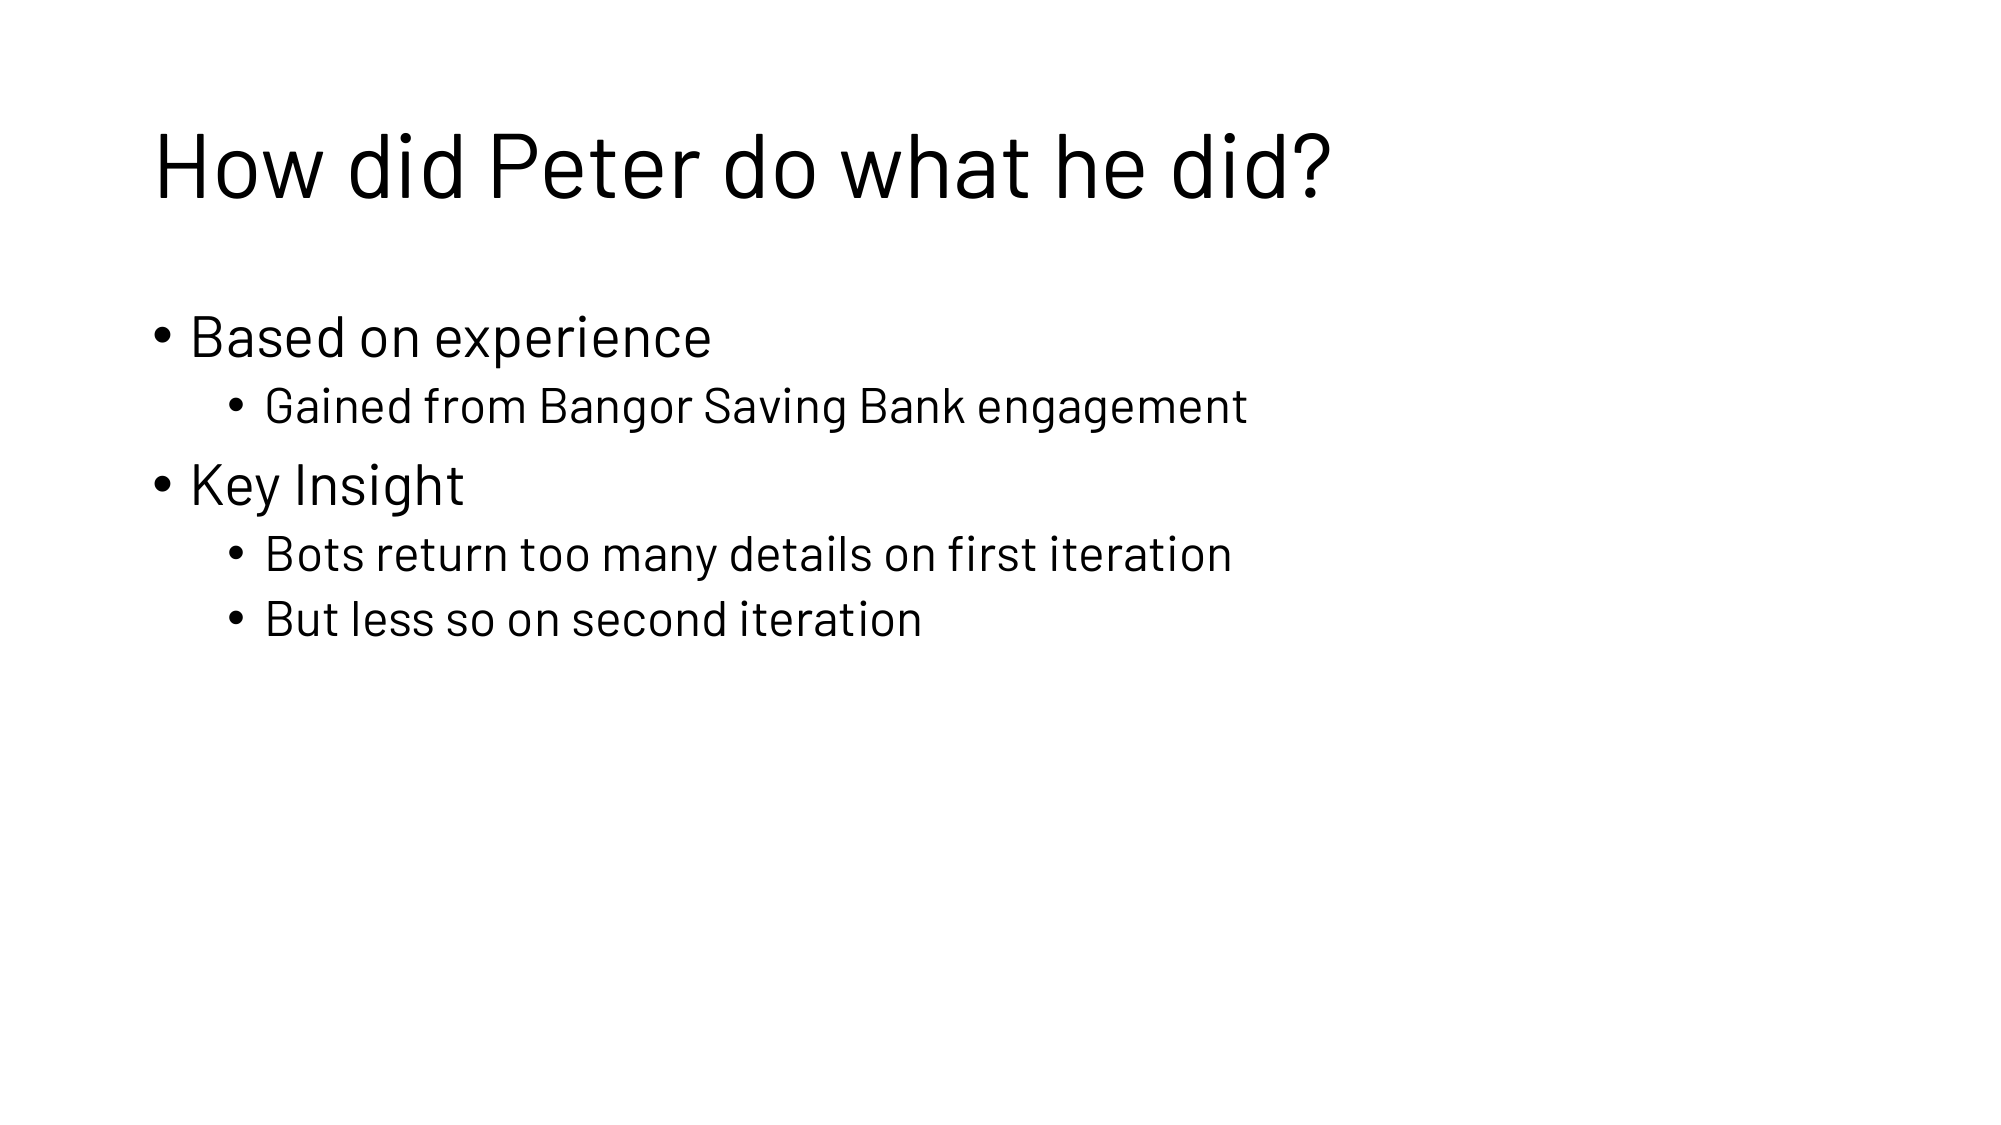

# How did Peter do what he did?
Based on experience
Gained from Bangor Saving Bank engagement
Key Insight
Bots return too many details on first iteration
But less so on second iteration